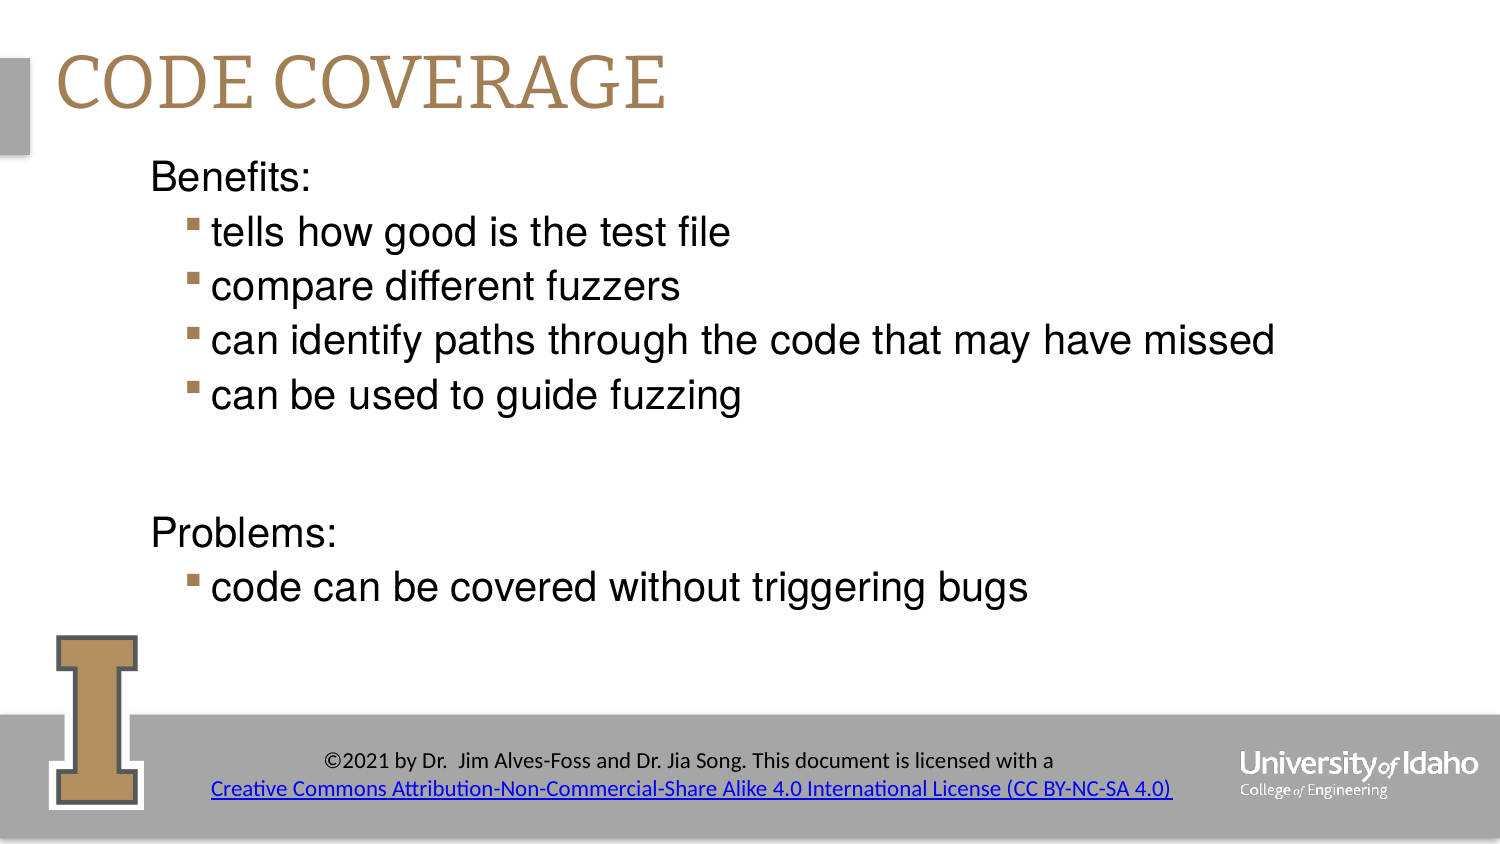

# Code coverage
Benefits:
tells how good is the test file
compare different fuzzers
can identify paths through the code that may have missed
can be used to guide fuzzing

Problems:
code can be covered without triggering bugs